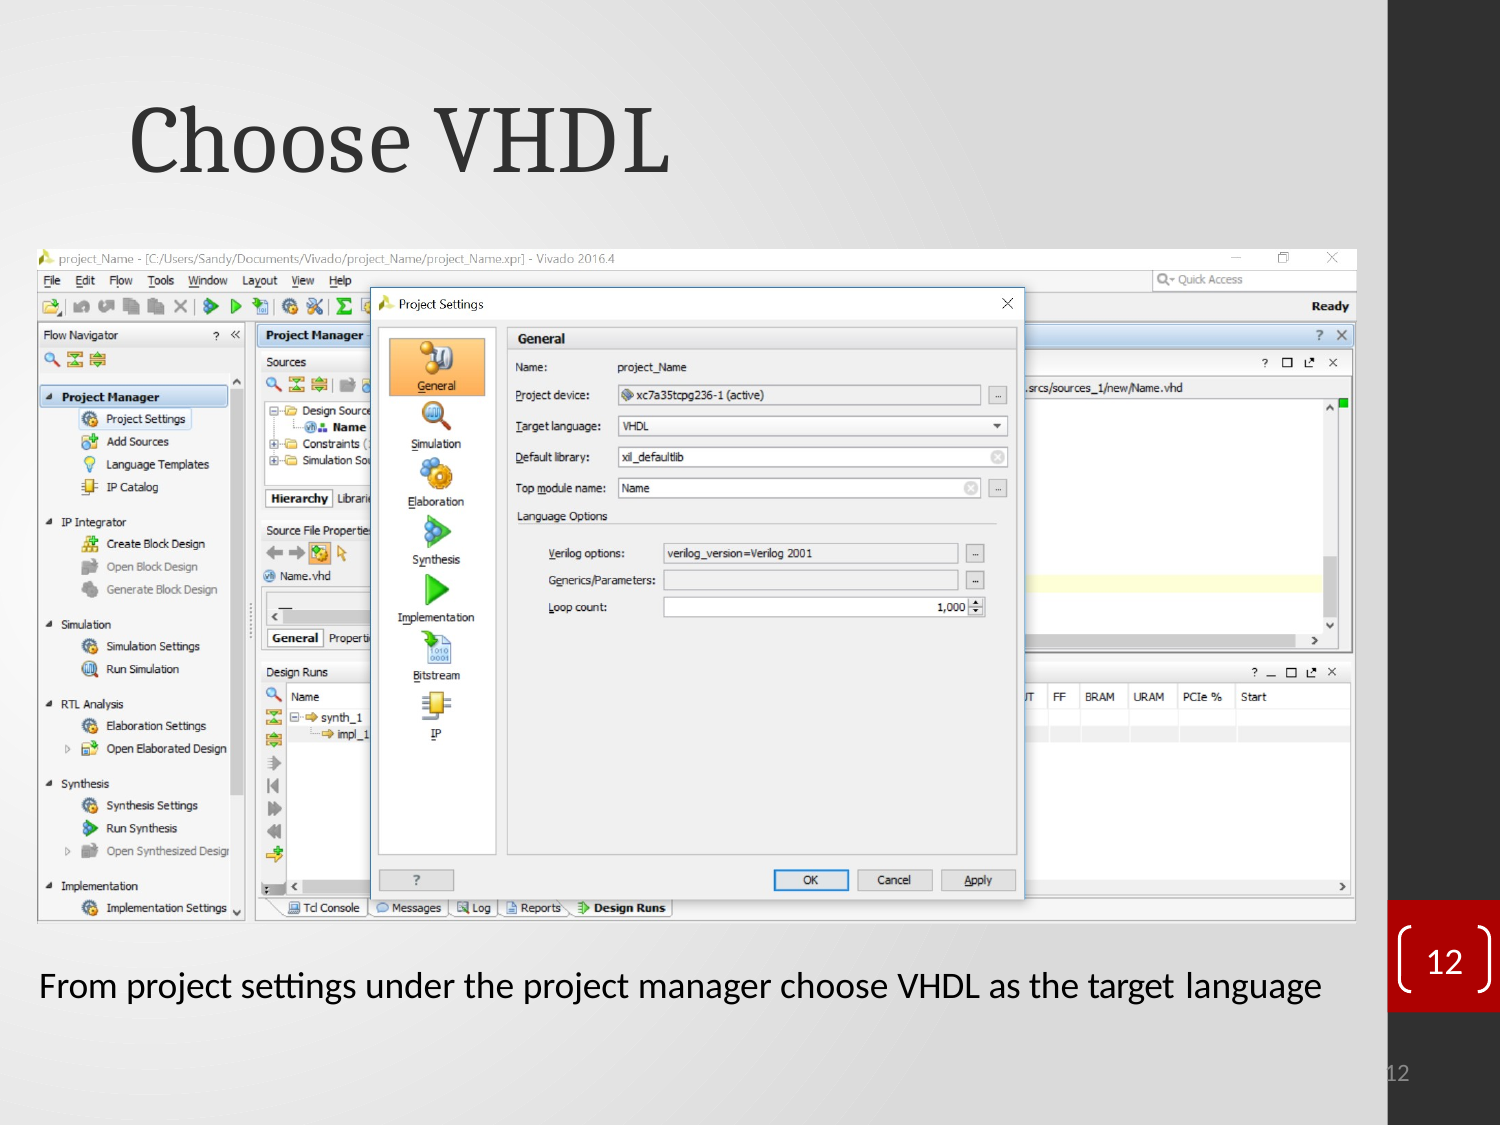

# Choose VHDL

12
From project settings under the project manager choose VHDL as the target language
12